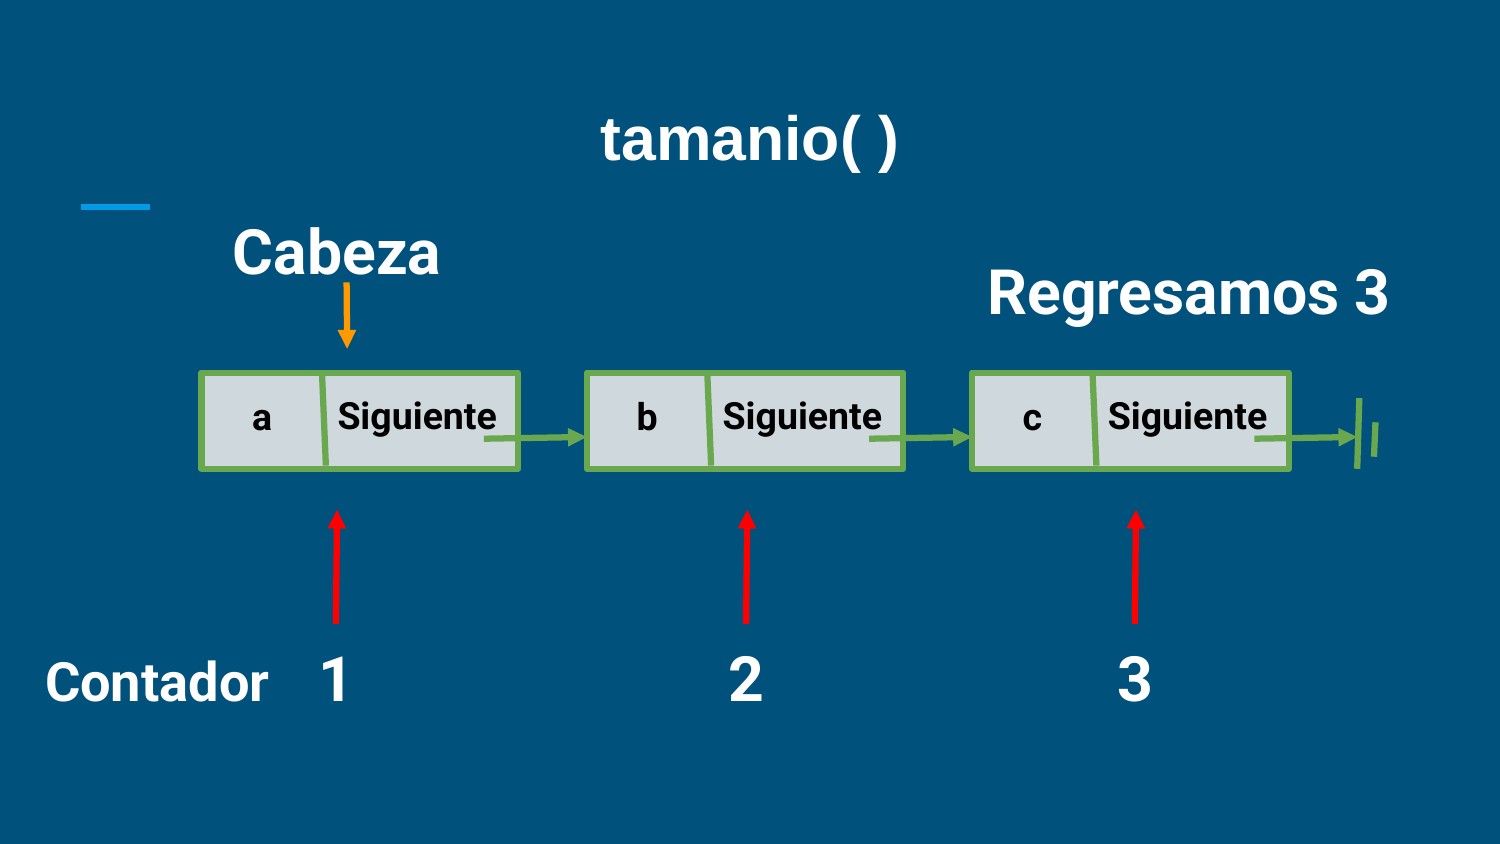

# tamanio( )
Cabeza
Regresamos 3

Siguiente
a

Siguiente
b

Siguiente
c
1
2
3
Contador